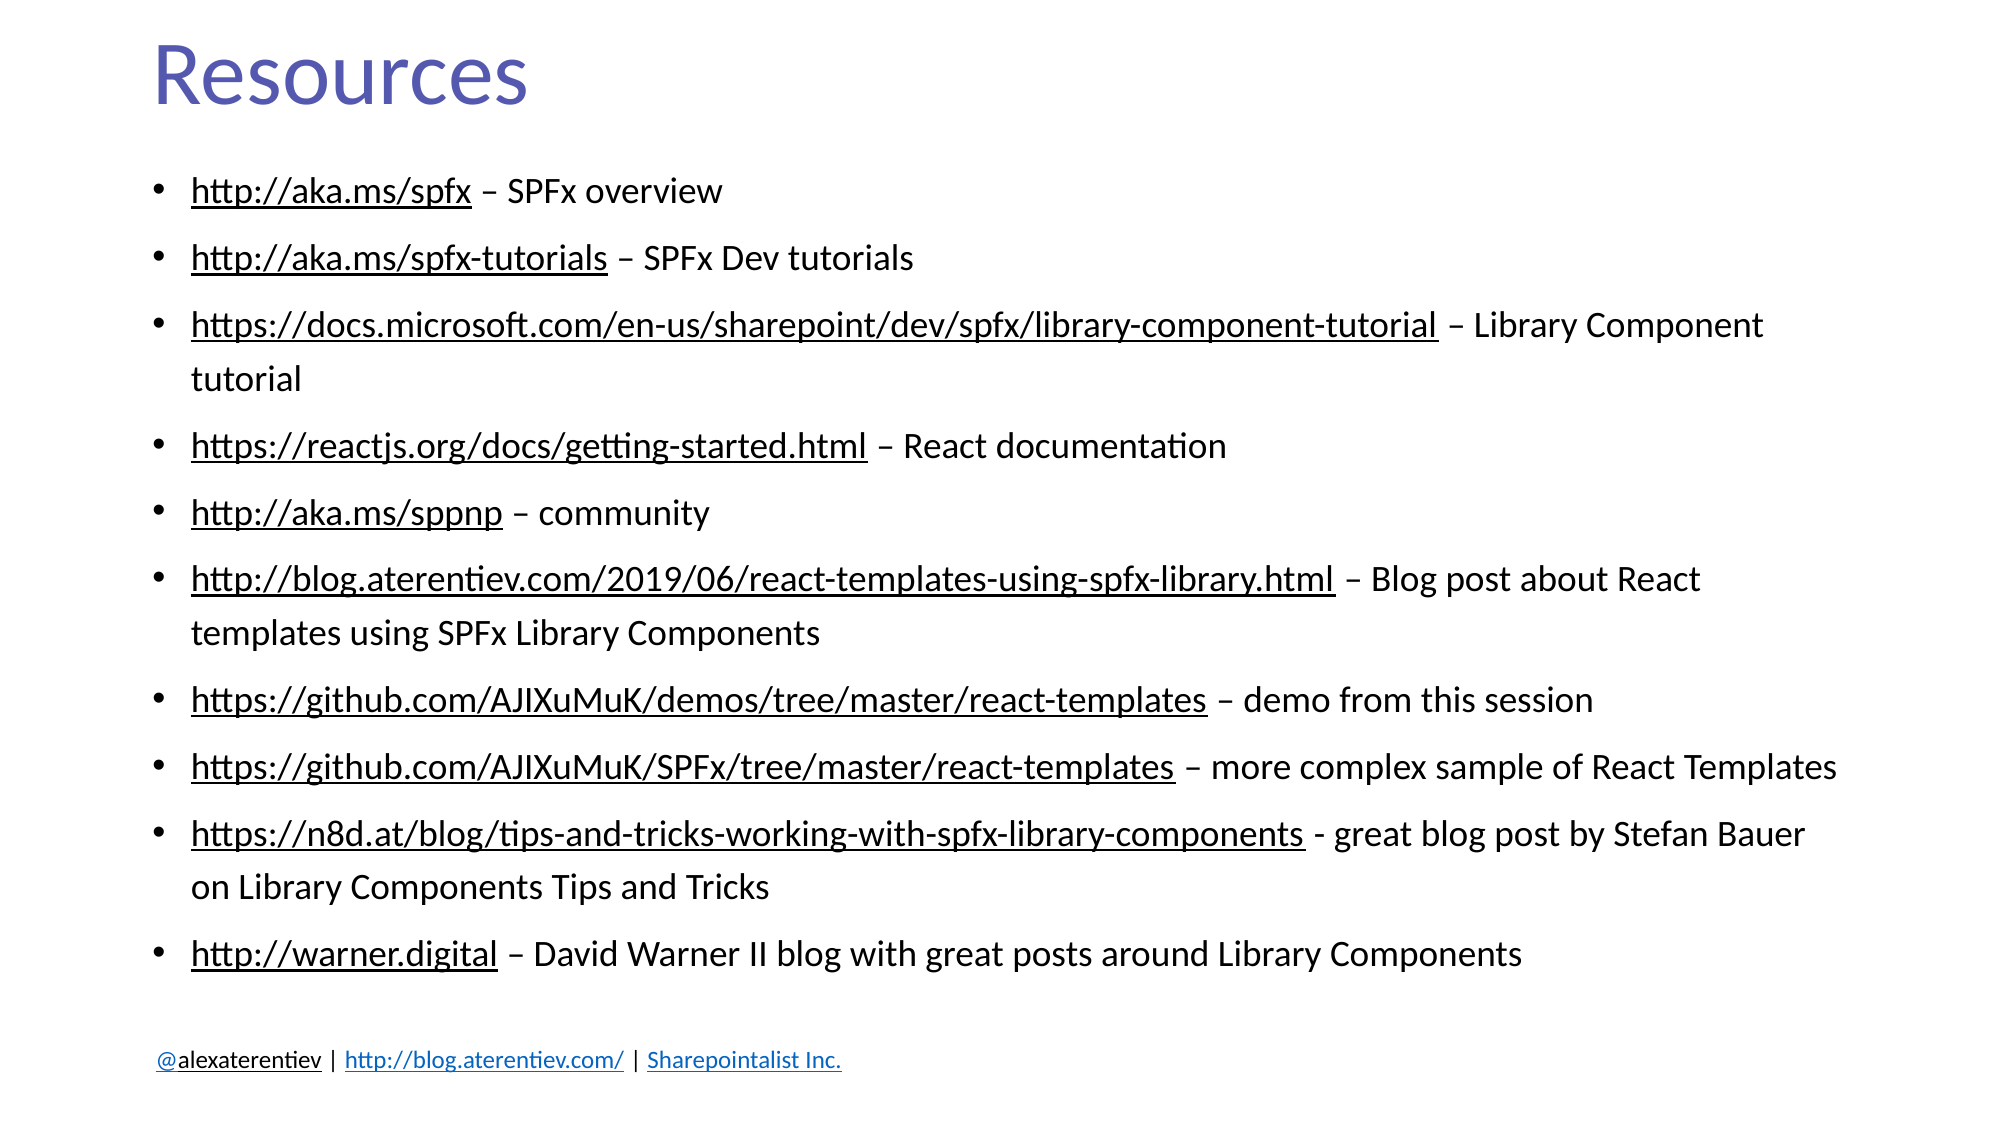

# Resources
http://aka.ms/spfx – SPFx overview
http://aka.ms/spfx-tutorials – SPFx Dev tutorials
https://docs.microsoft.com/en-us/sharepoint/dev/spfx/library-component-tutorial – Library Component tutorial
https://reactjs.org/docs/getting-started.html – React documentation
http://aka.ms/sppnp – community
http://blog.aterentiev.com/2019/06/react-templates-using-spfx-library.html – Blog post about React templates using SPFx Library Components
https://github.com/AJIXuMuK/demos/tree/master/react-templates – demo from this session
https://github.com/AJIXuMuK/SPFx/tree/master/react-templates – more complex sample of React Templates
https://n8d.at/blog/tips-and-tricks-working-with-spfx-library-components - great blog post by Stefan Bauer on Library Components Tips and Tricks
http://warner.digital – David Warner II blog with great posts around Library Components